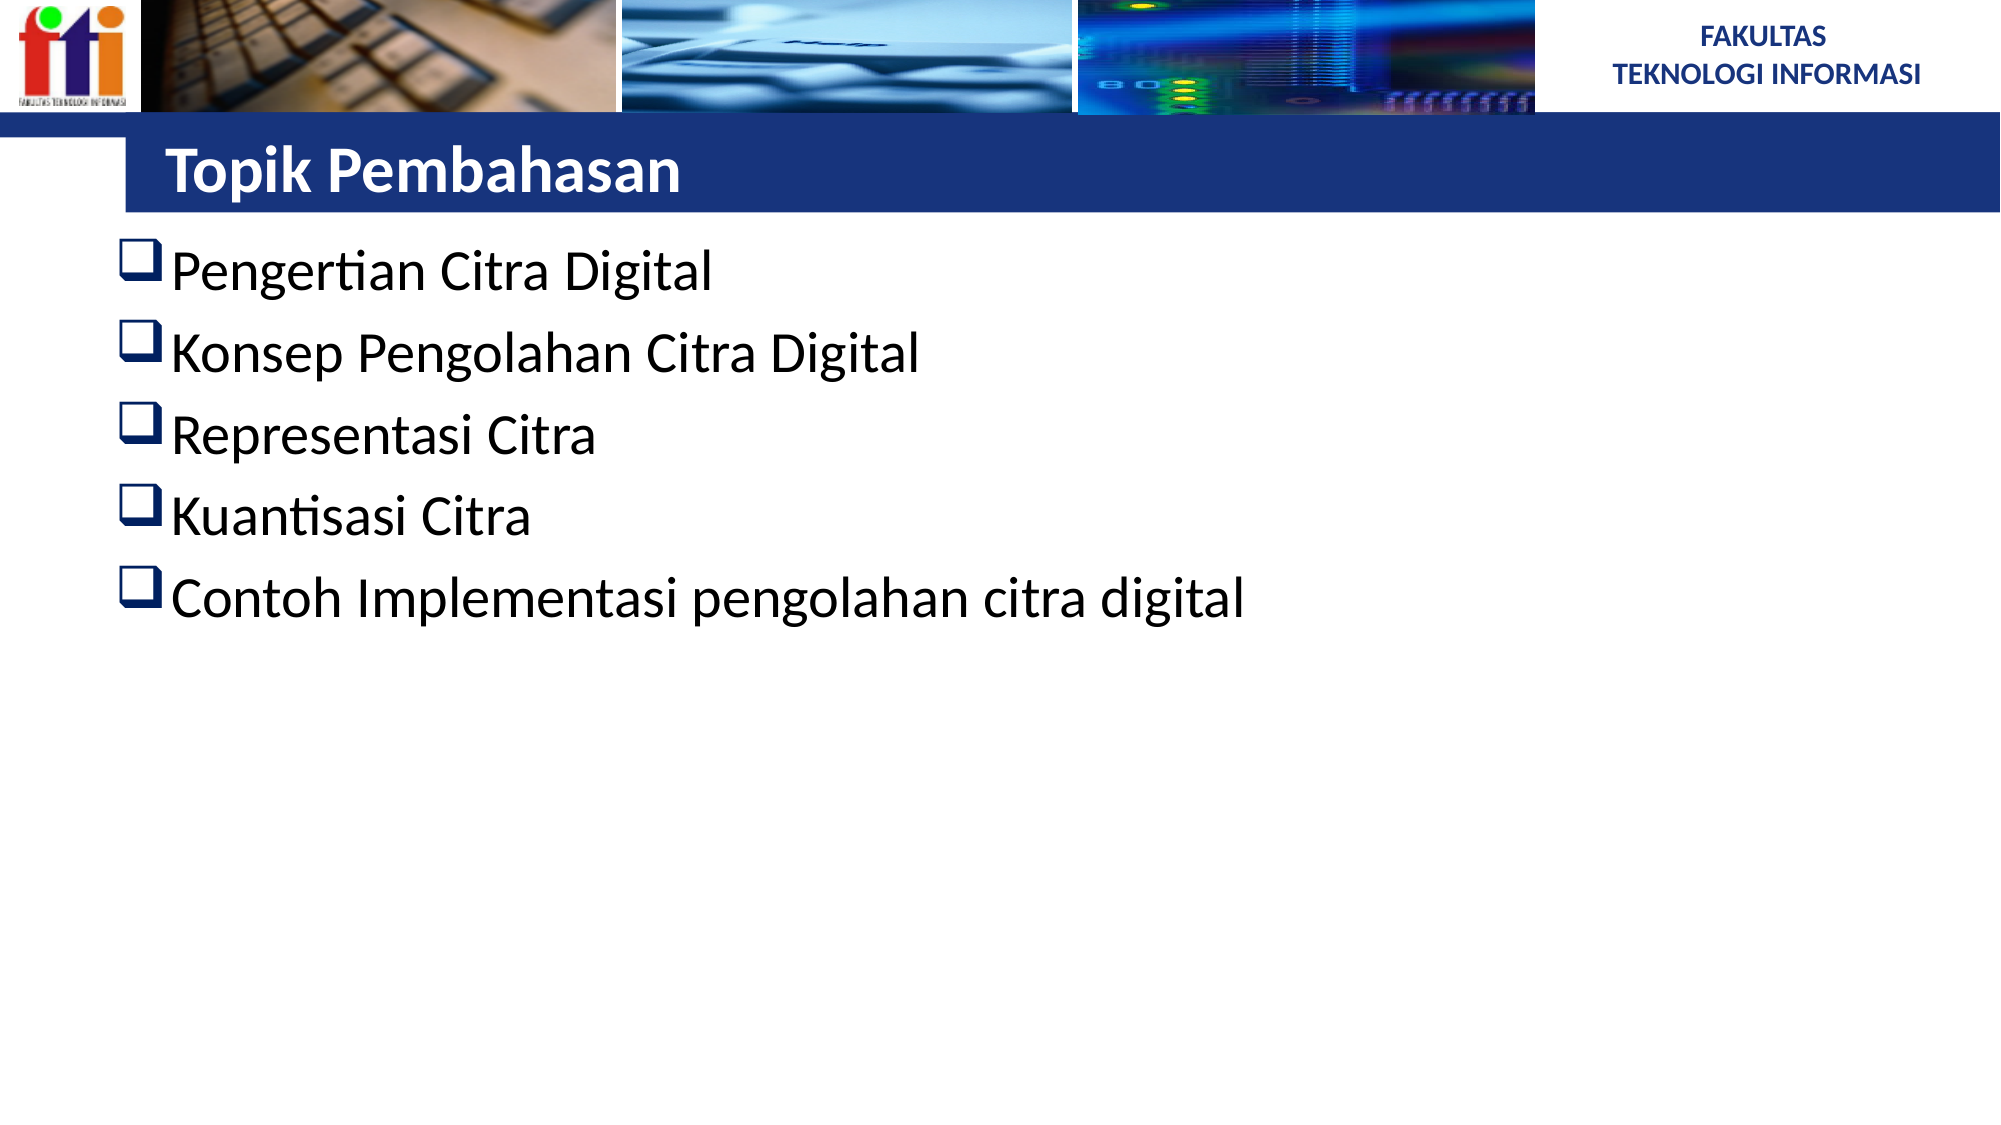

# Topik Pembahasan
Pengertian Citra Digital
Konsep Pengolahan Citra Digital
Representasi Citra
Kuantisasi Citra
Contoh Implementasi pengolahan citra digital